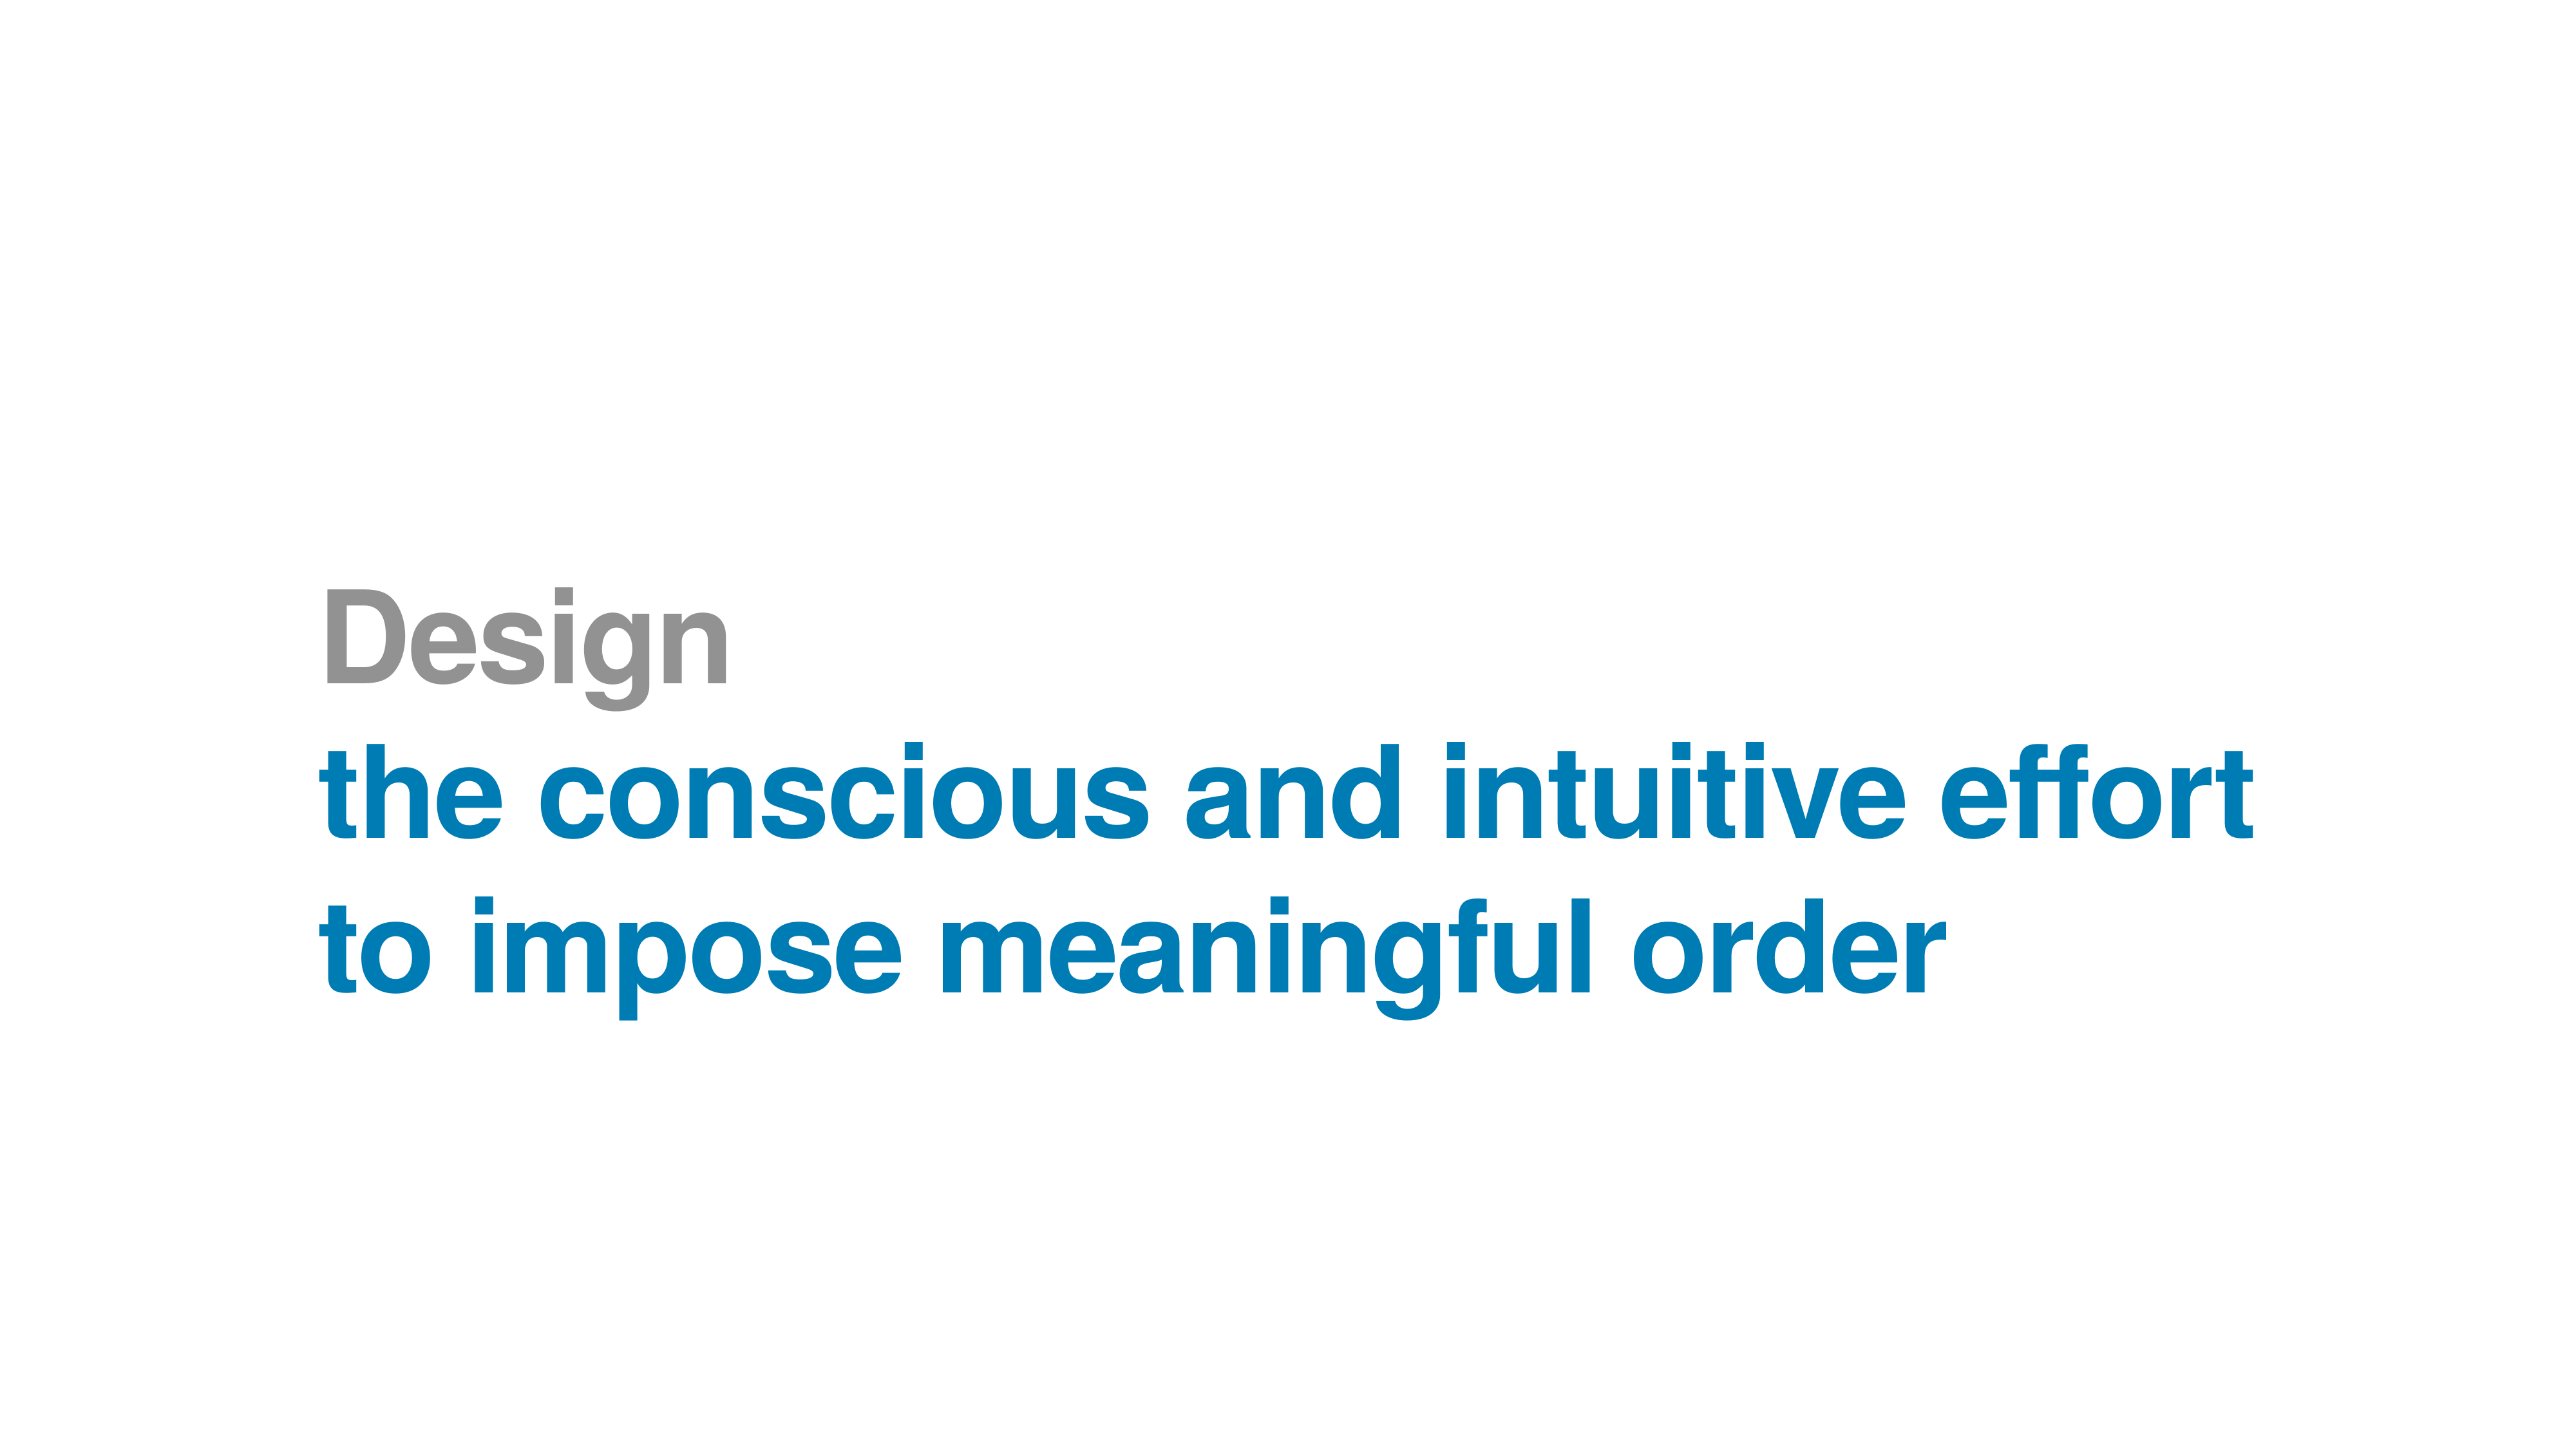

# Design
the conscious and intuitive effort to impose meaningful order